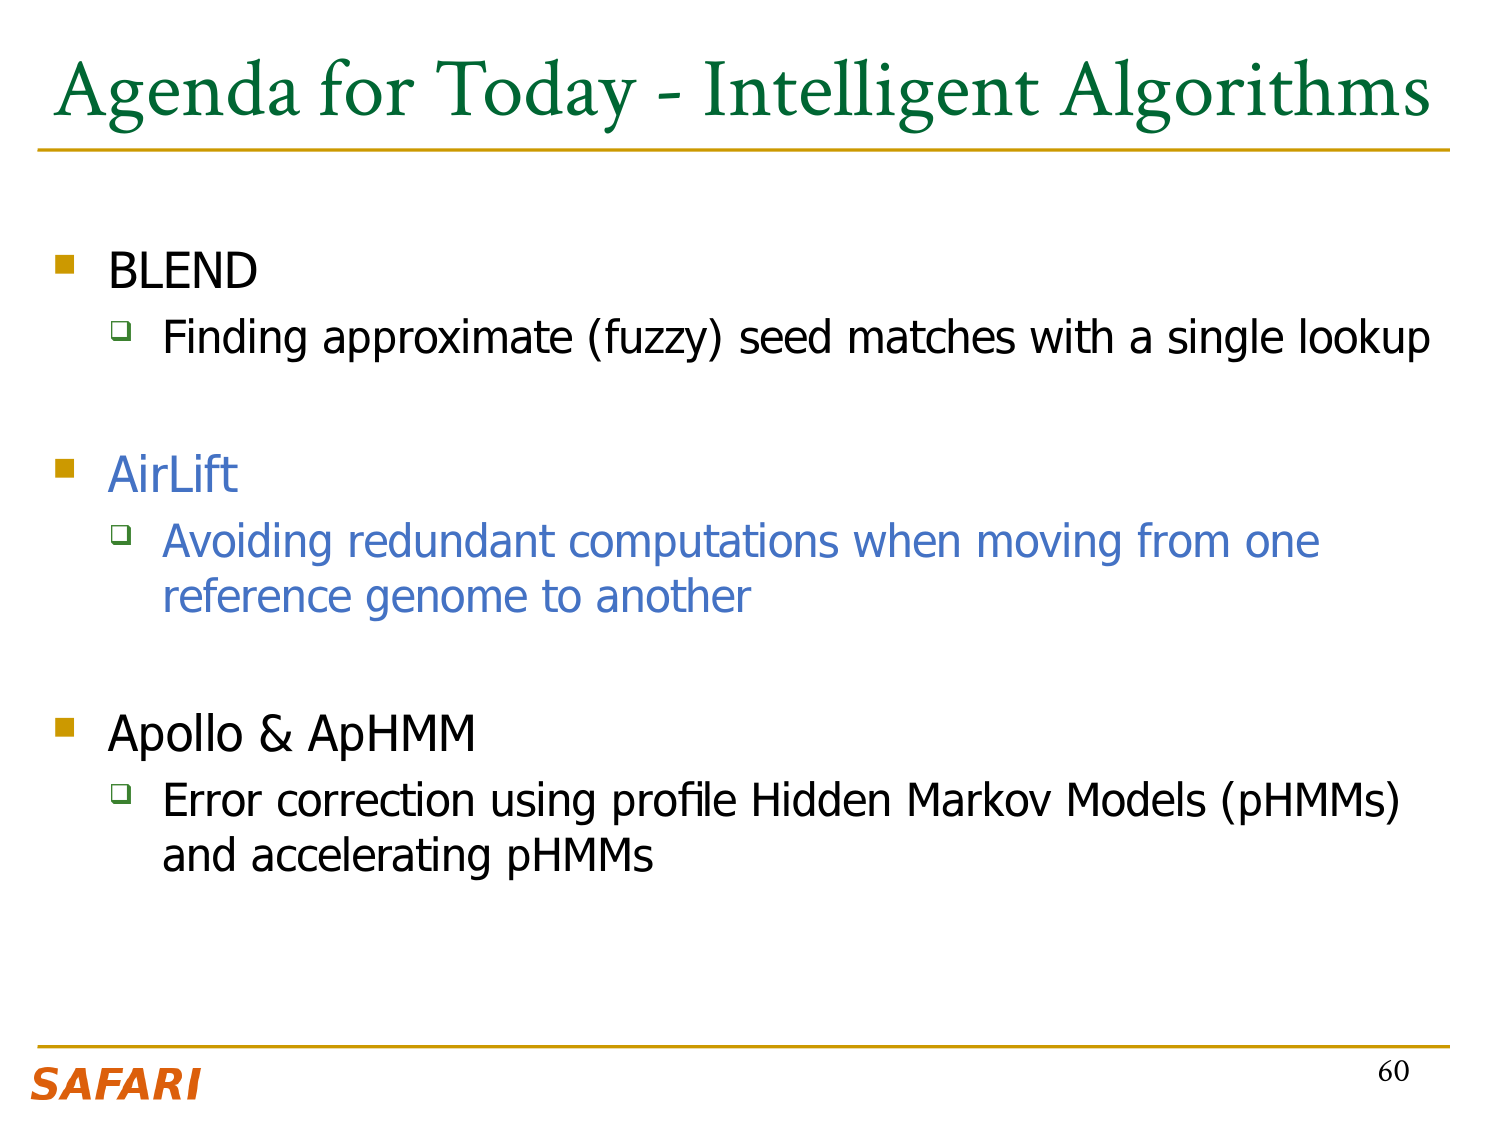

# Agenda for Today - Intelligent Algorithms

BLEND
Finding approximate (fuzzy) seed matches with a single lookup

AirLift
Avoiding redundant computations when moving from one reference genome to another

Apollo & ApHMM
Error correction using profile Hidden Markov Models (pHMMs) and accelerating pHMMs

60